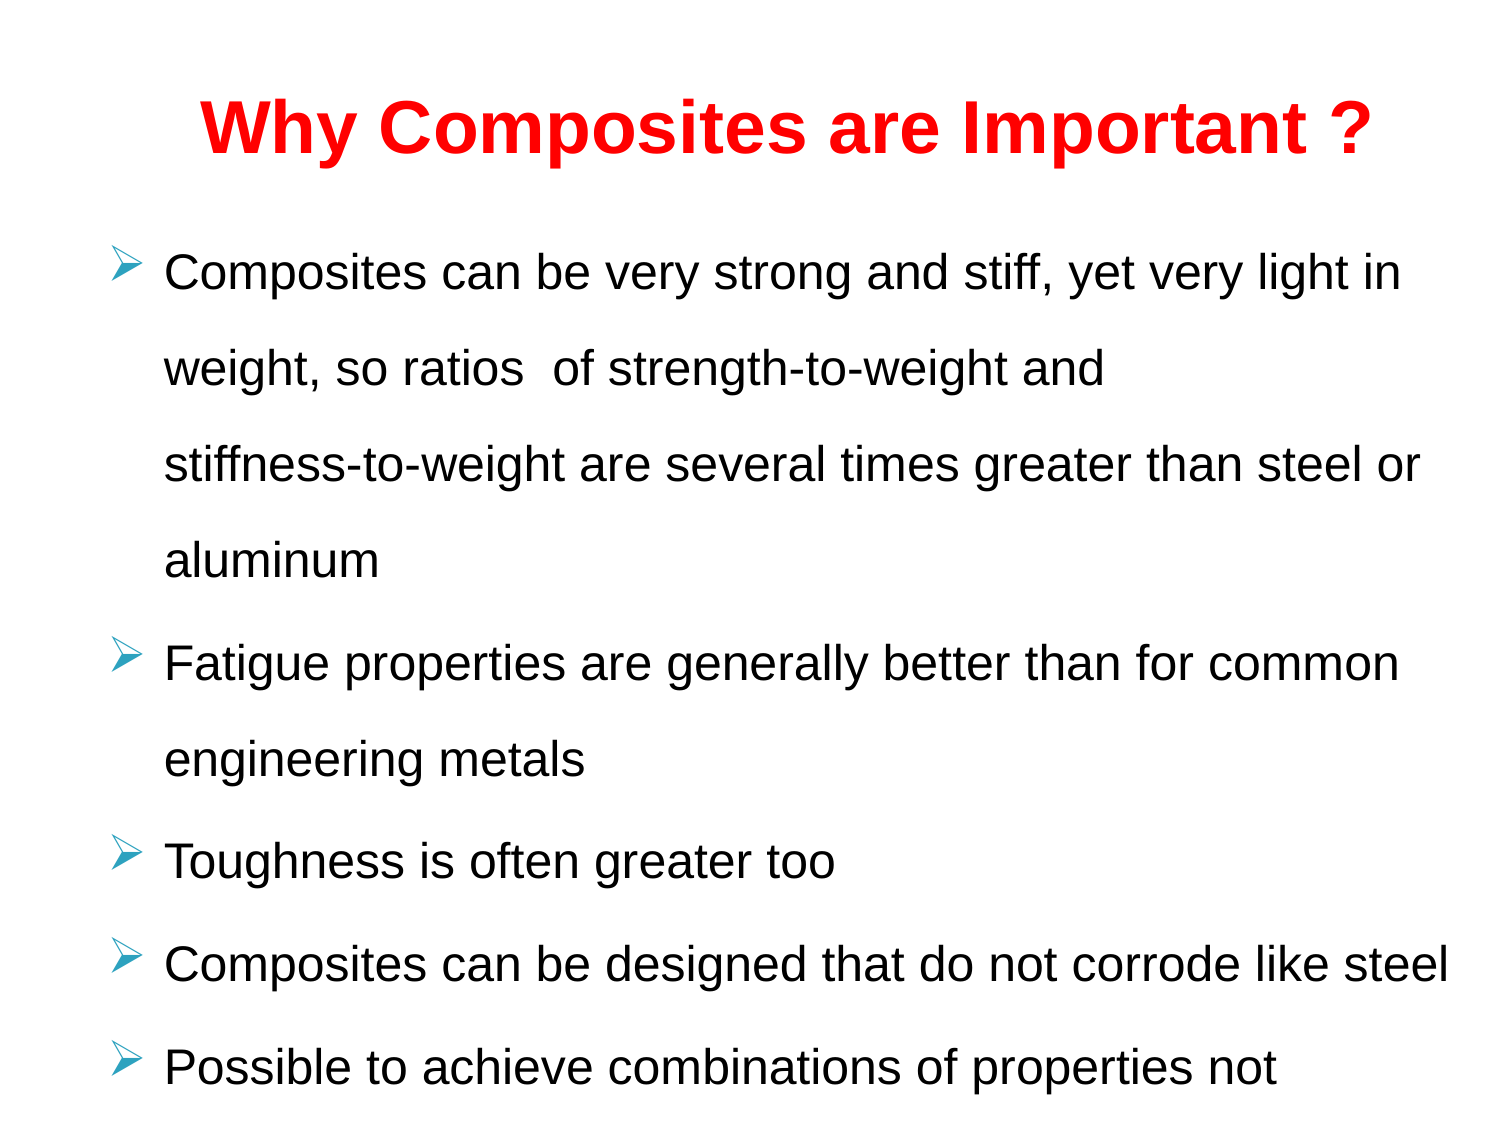

# Why Composites are Important ?
Composites can be very strong and stiff, yet very light in weight, so ratios  of strength‑to‑weight and stiffness‑to‑weight are several times greater than steel or aluminum
Fatigue properties are generally better than for common engineering metals
Toughness is often greater too
Composites can be designed that do not corrode like steel
Possible to achieve combinations of properties not attainable with metals, ceramics, or polymers alone